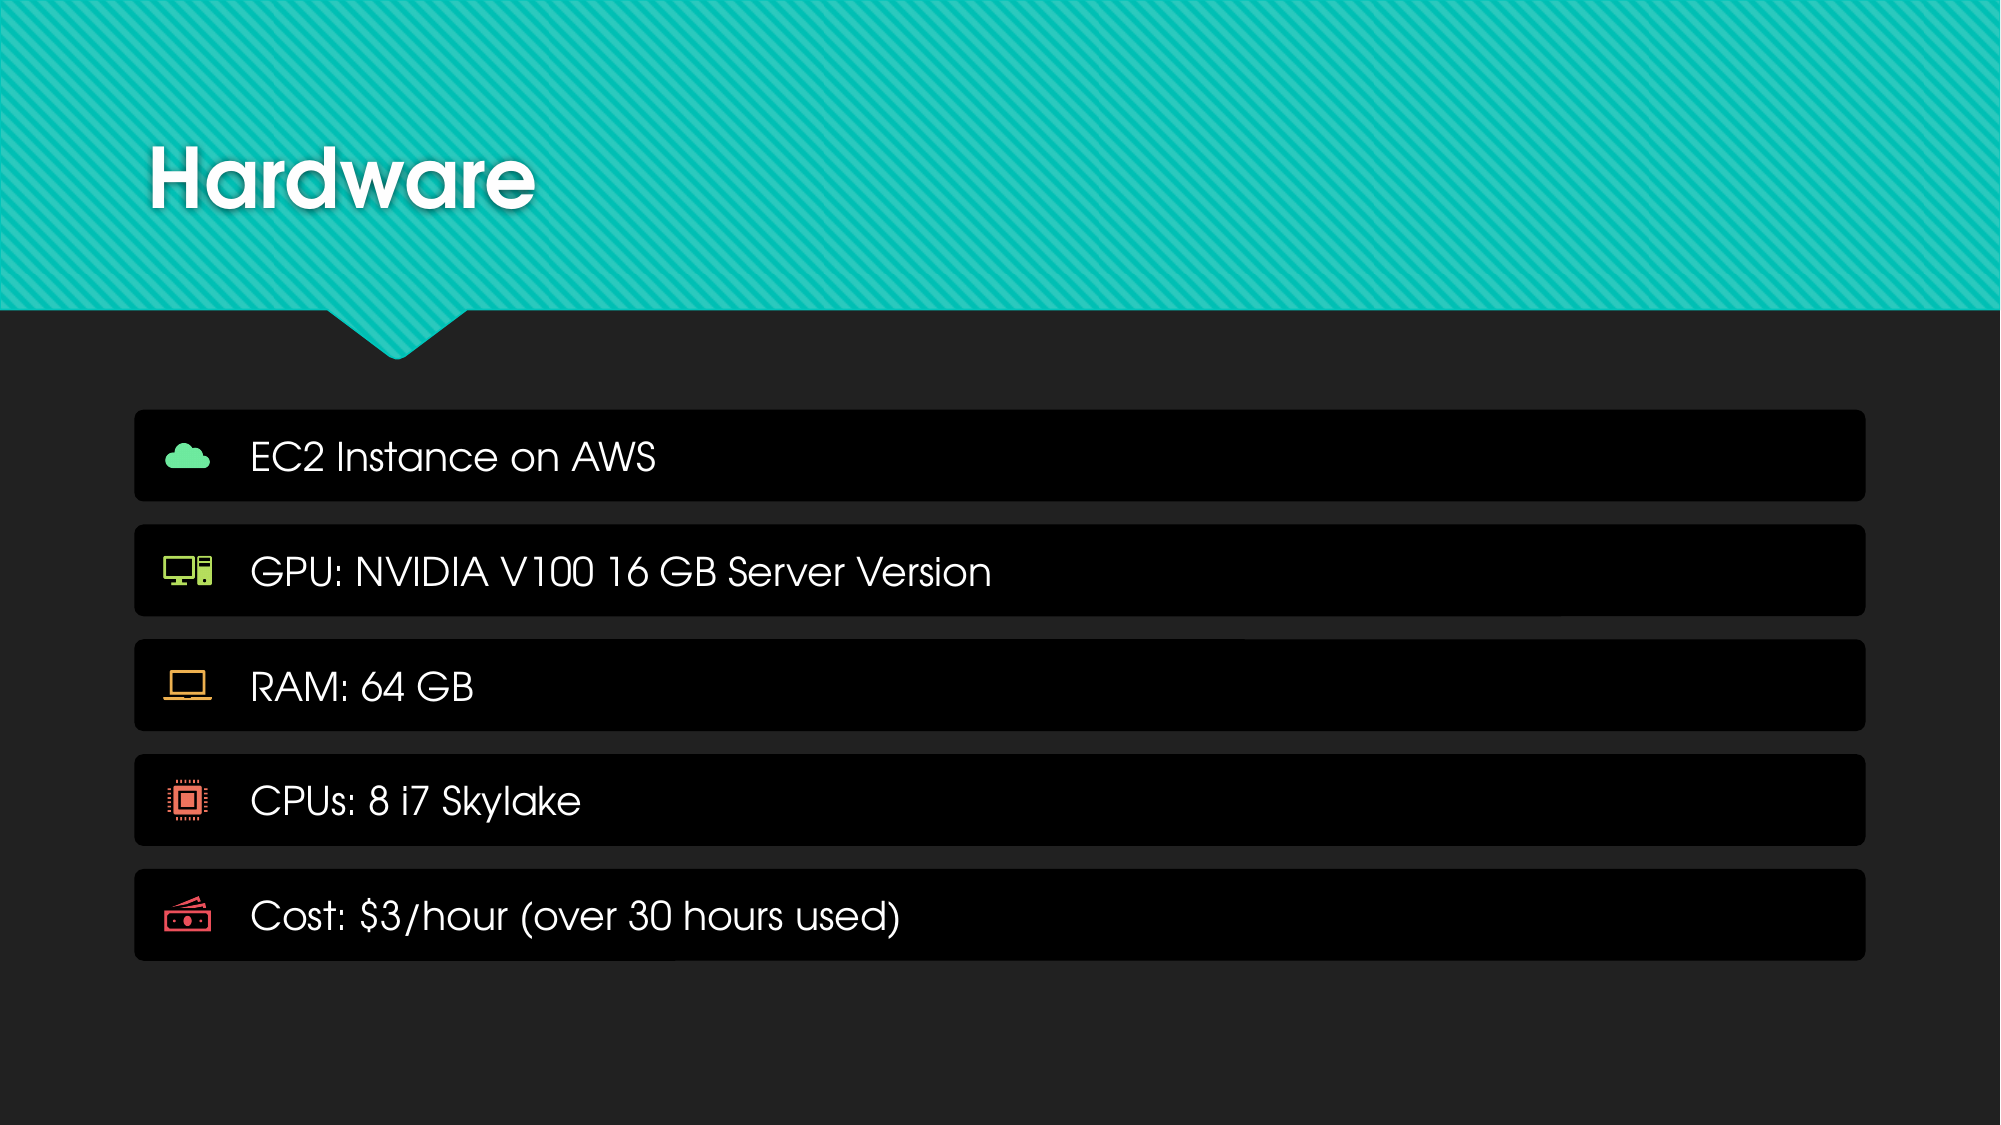

# Hardware
EC2 Instance on AWS
GPU: NVIDIA V100 16 GB Server Version
RAM: 64 GB
CPUs: 8 i7 Skylake
Cost: $3/hour (over 30 hours used)